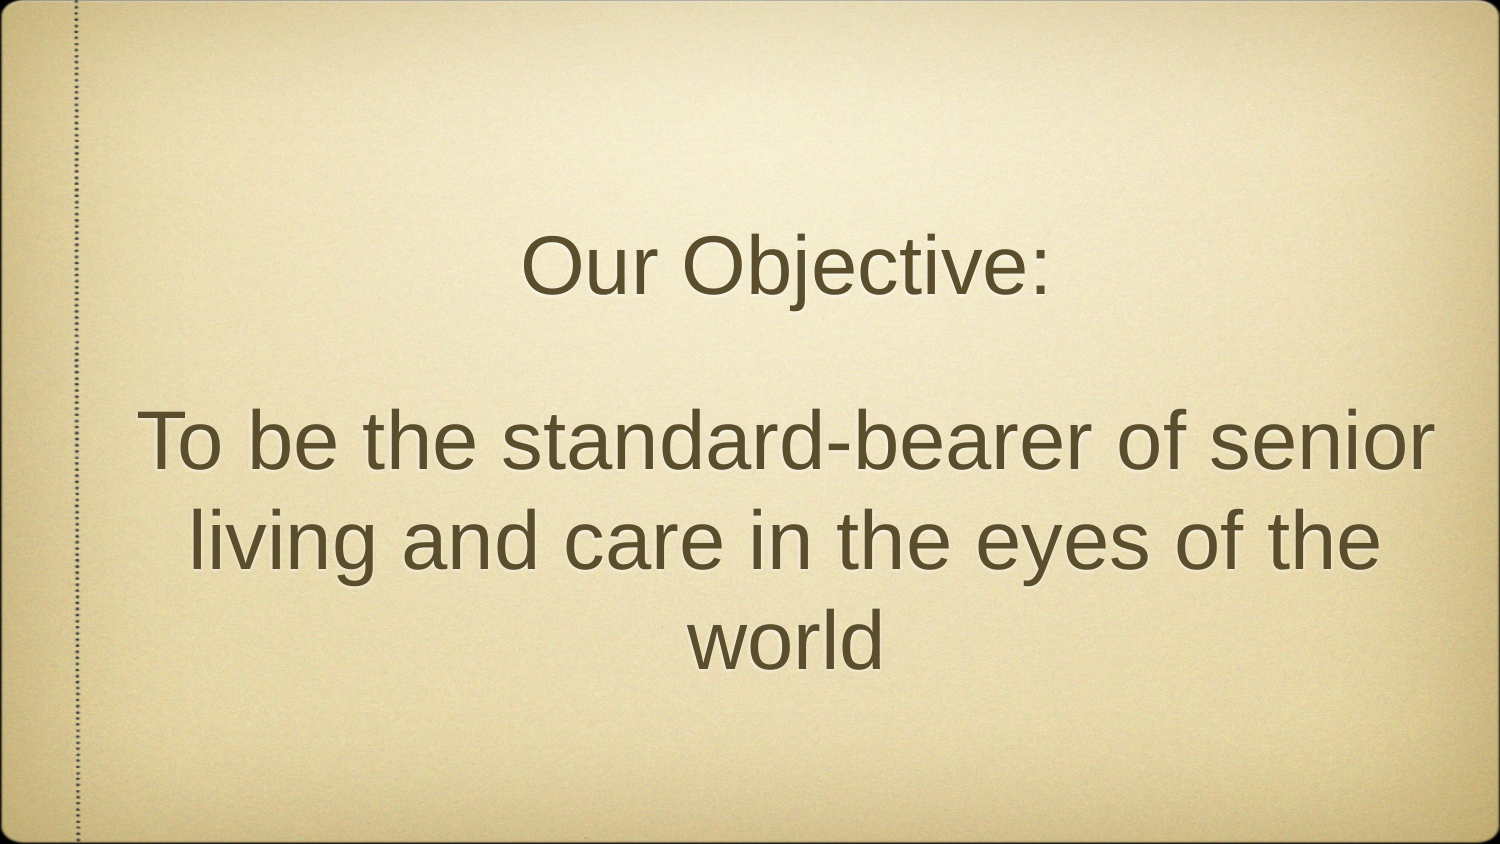

# Our Objective: To be the standard-bearer of senior living and care in the eyes of the world